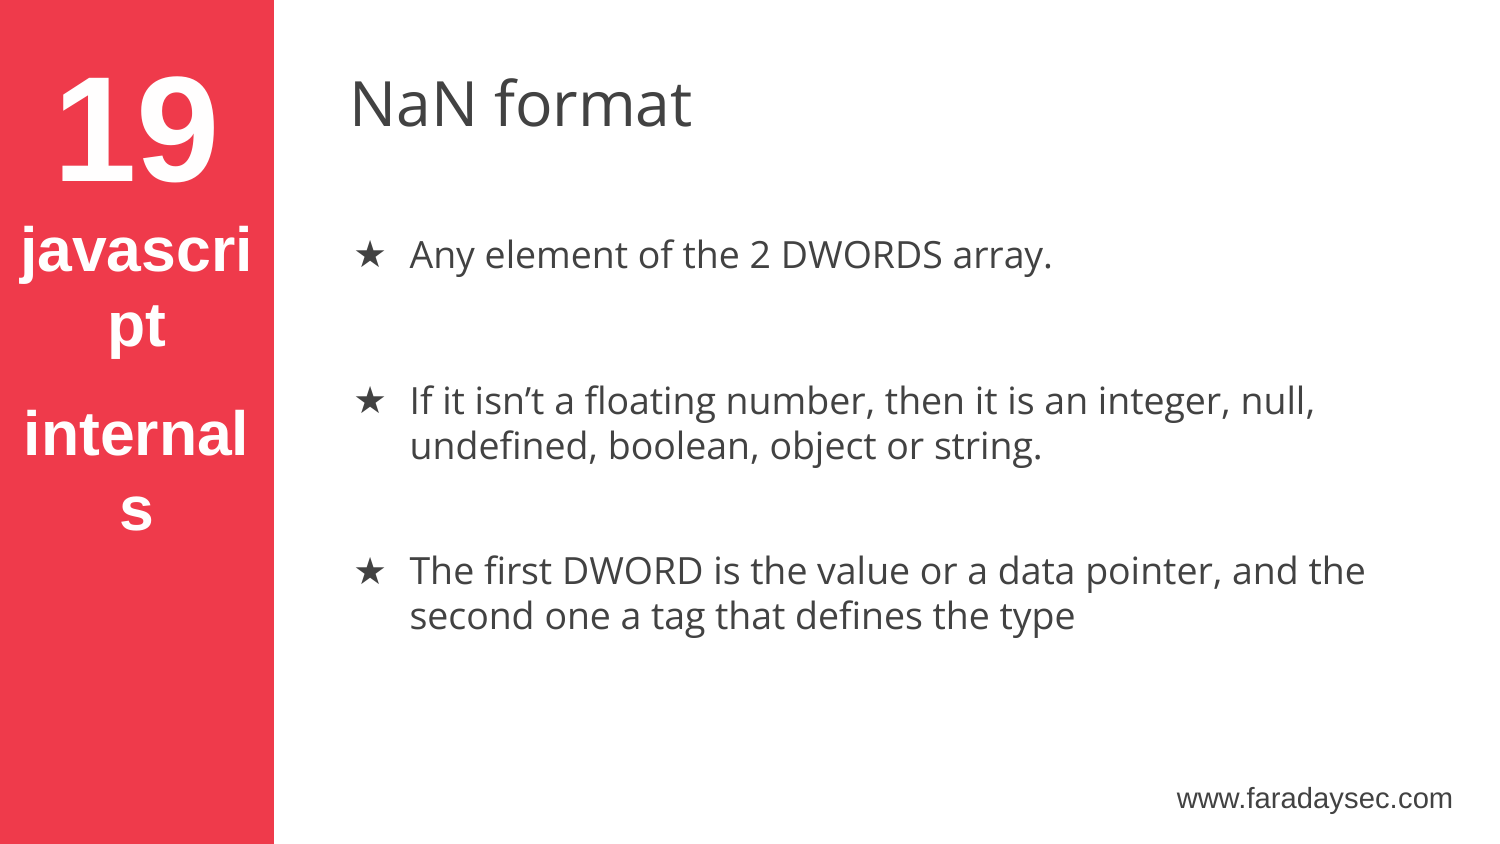

NaN format
19
javascript
internals
Any element of the 2 DWORDS array.
If it isn’t a floating number, then it is an integer, null, undefined, boolean, object or string.
The first DWORD is the value or a data pointer, and the second one a tag that defines the type